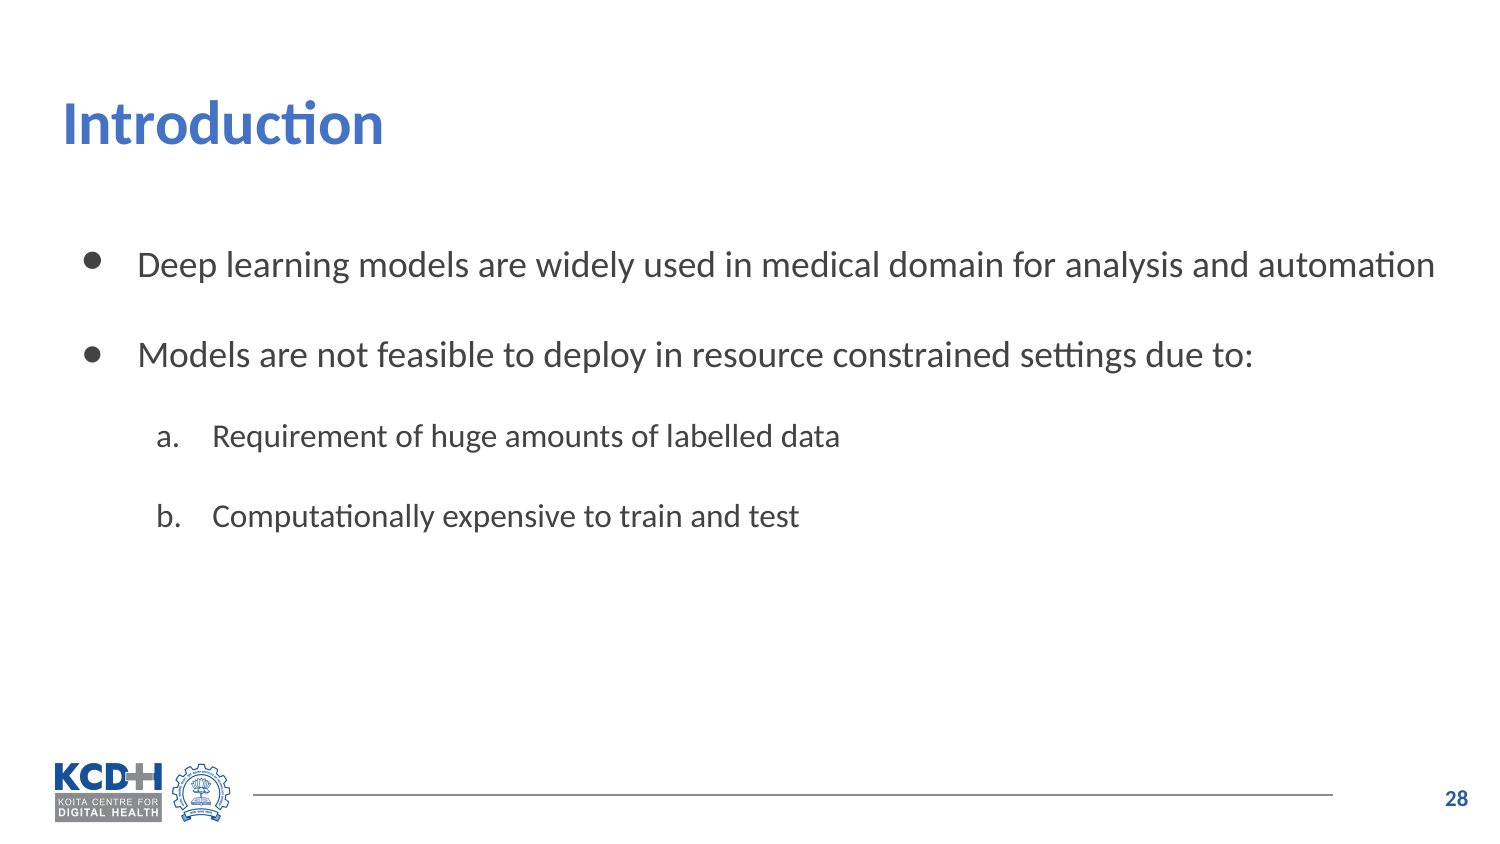

# Introduction
Deep learning models are widely used in medical domain for analysis and automation
Models are not feasible to deploy in resource constrained settings due to:
Requirement of huge amounts of labelled data
Computationally expensive to train and test
28